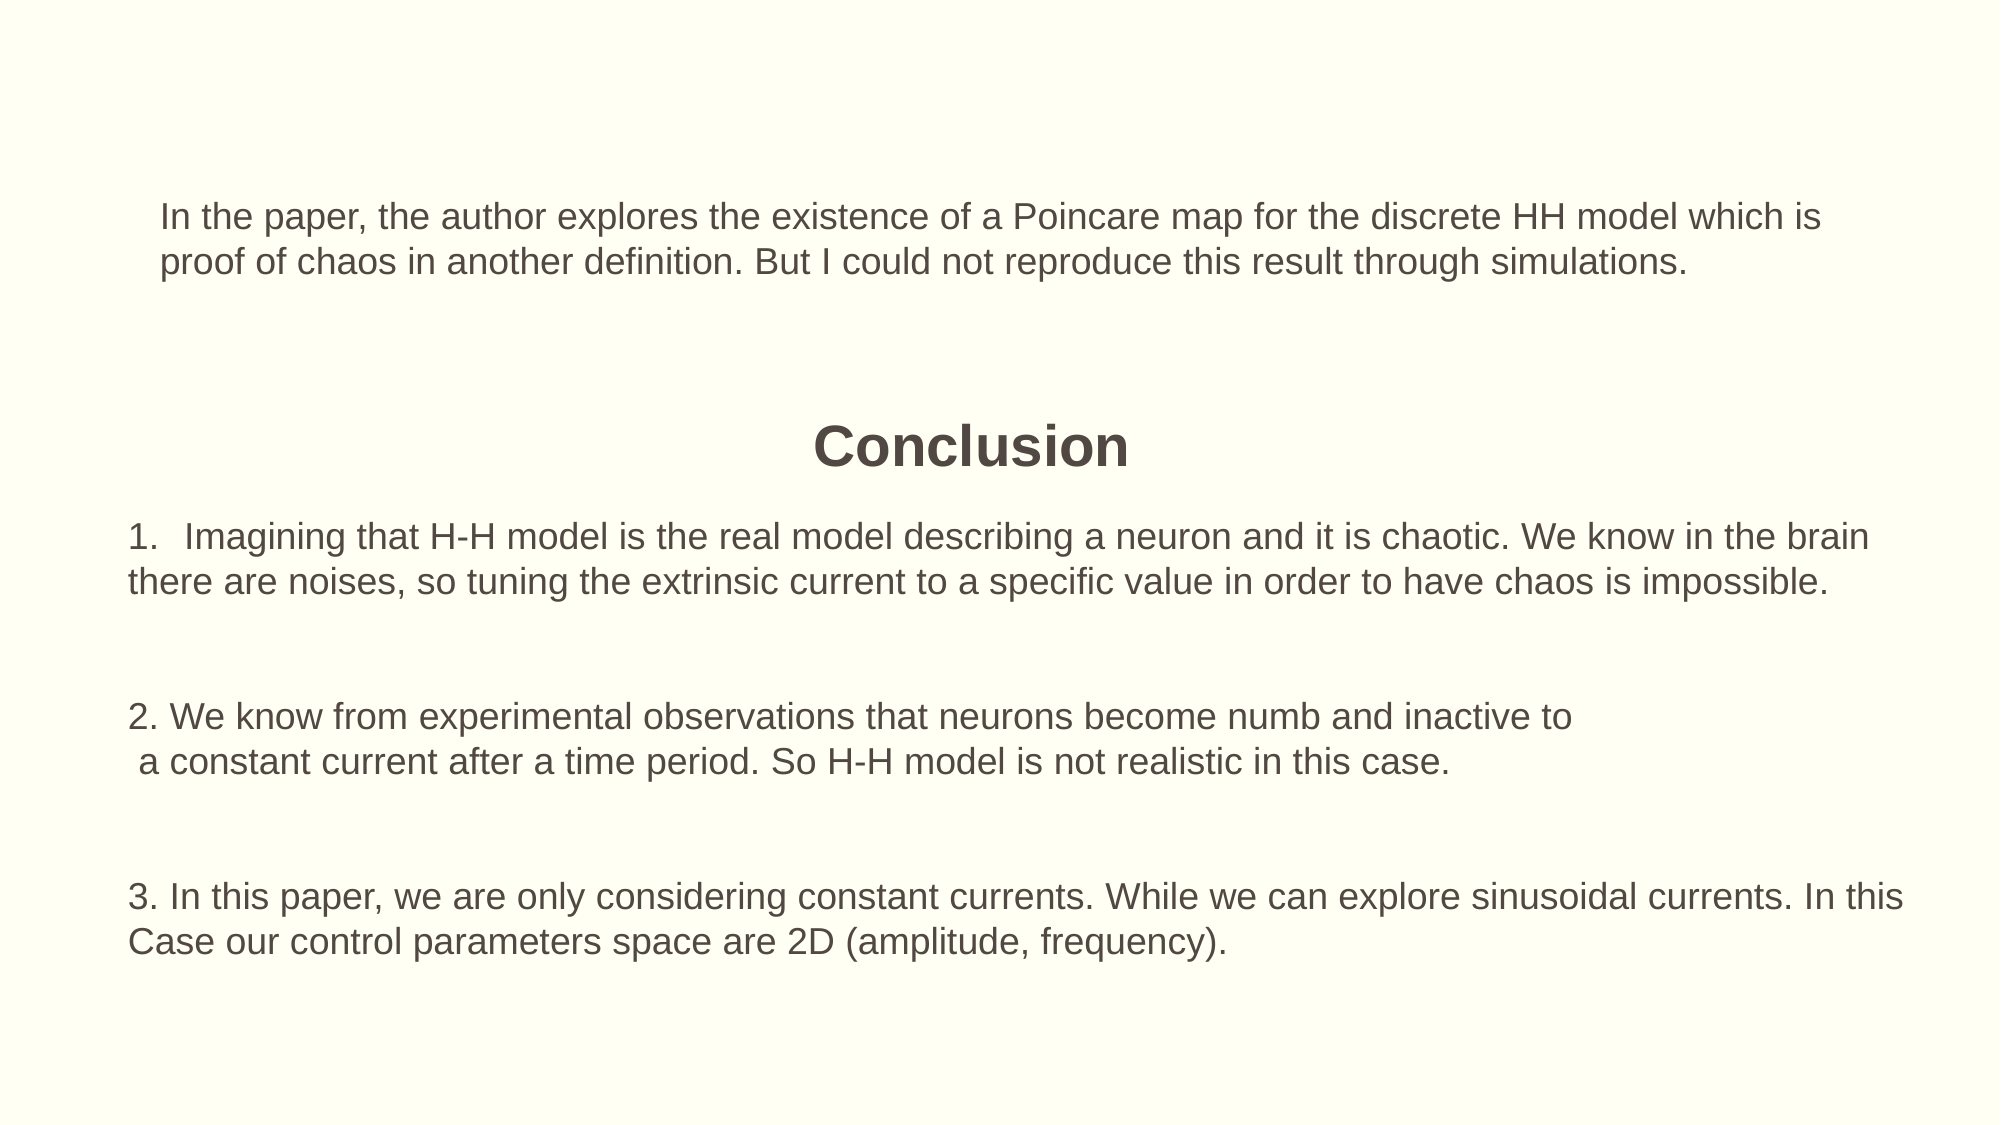

In the paper, the author explores the existence of a Poincare map for the discrete HH model which is
proof of chaos in another definition. But I could not reproduce this result through simulations.
Conclusion
Imagining that H-H model is the real model describing a neuron and it is chaotic. We know in the brain
there are noises, so tuning the extrinsic current to a specific value in order to have chaos is impossible.

2. We know from experimental observations that neurons become numb and inactive to
 a constant current after a time period. So H-H model is not realistic in this case.

3. In this paper, we are only considering constant currents. While we can explore sinusoidal currents. In this
Case our control parameters space are 2D (amplitude, frequency).